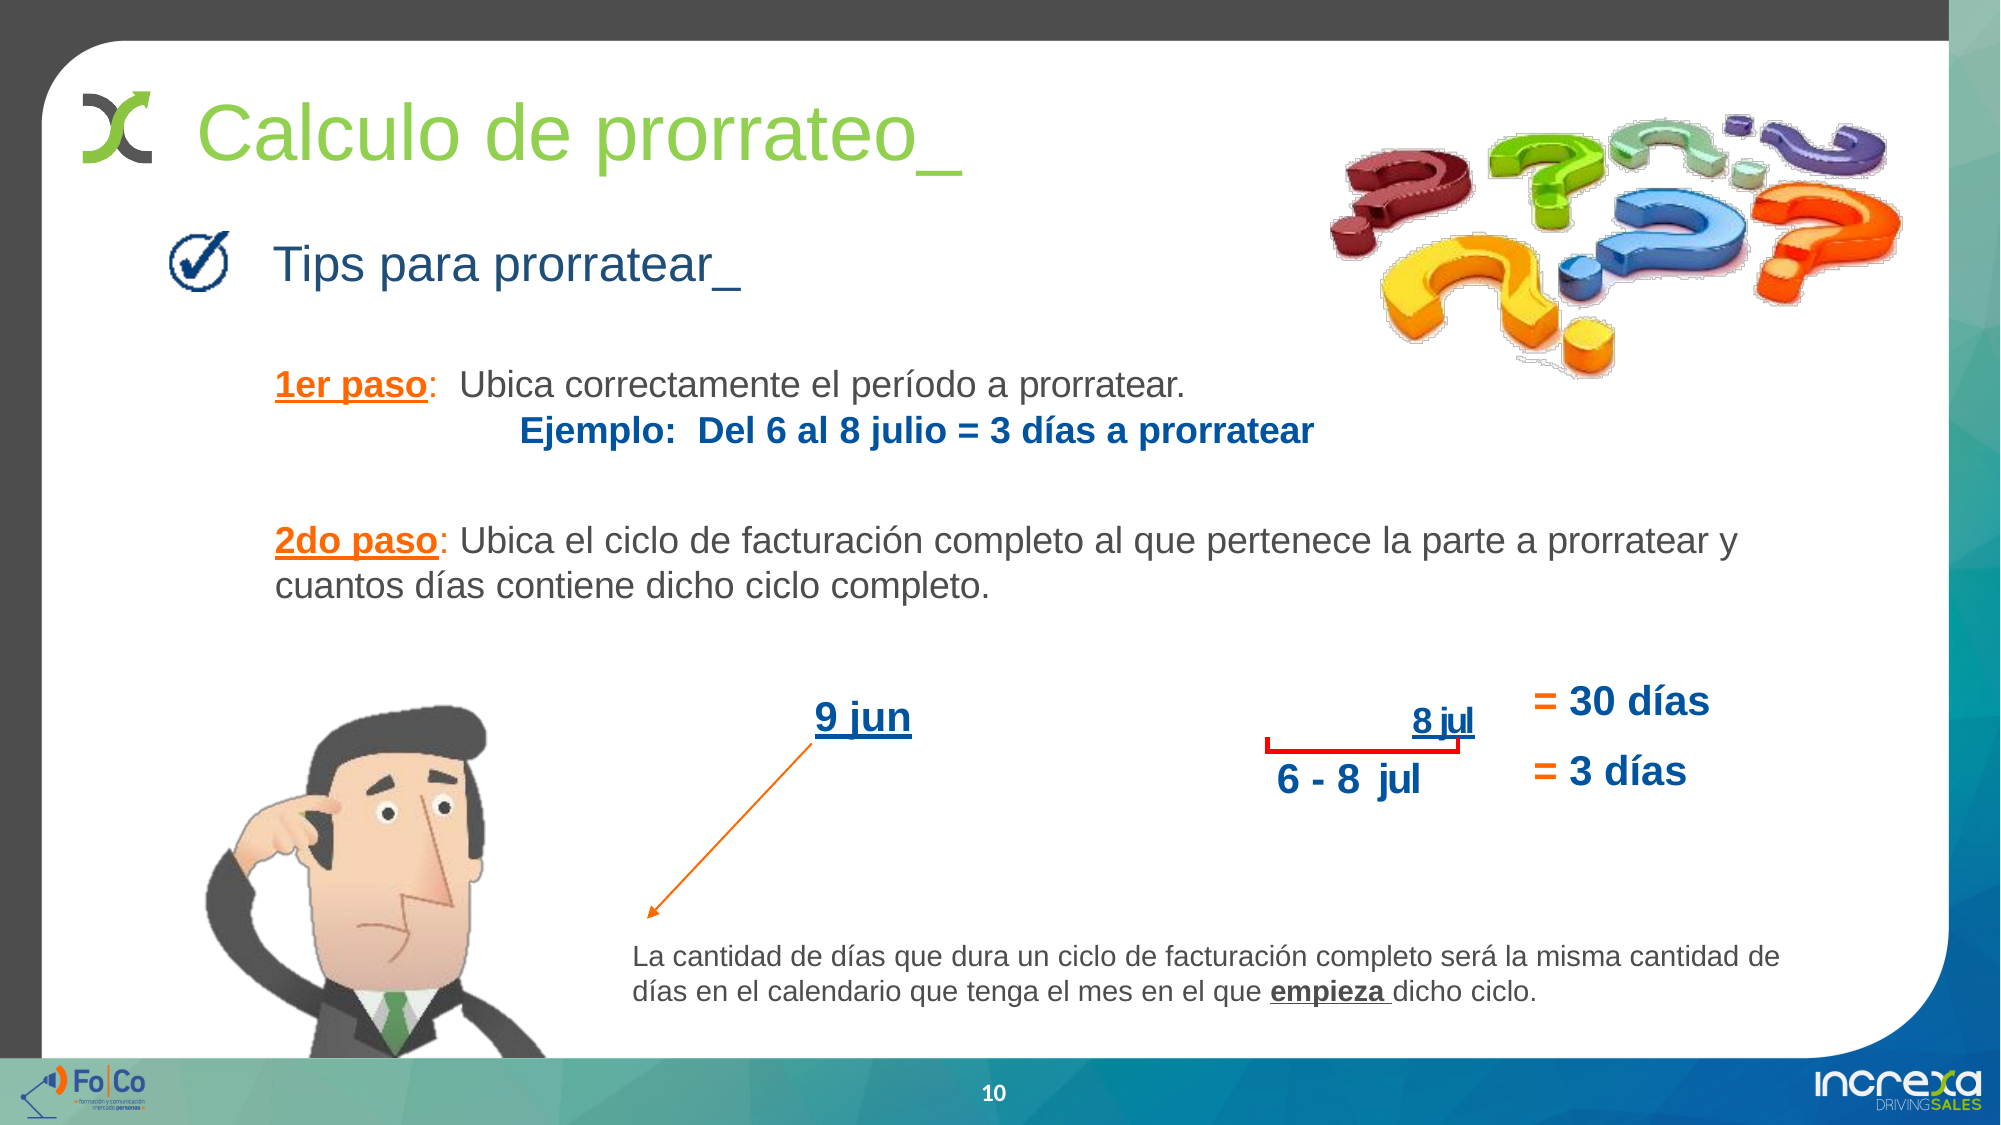

# Calculo de prorrateo_

Tips para prorratear_

1er paso:  Ubica correctamente el período a prorratear.
        Ejemplo:  Del 6 al 8 julio = 3 días a prorratear
2do paso: Ubica el ciclo de facturación completo al que pertenece la parte a prorratear y cuantos días contiene dicho ciclo completo.
9 jun	8 jul
= 30 días
= 3 días

6 - 8  jul
La cantidad de días que dura un ciclo de facturación completo será la misma cantidad de
días en el calendario que tenga el mes en el que empieza dicho ciclo.
10